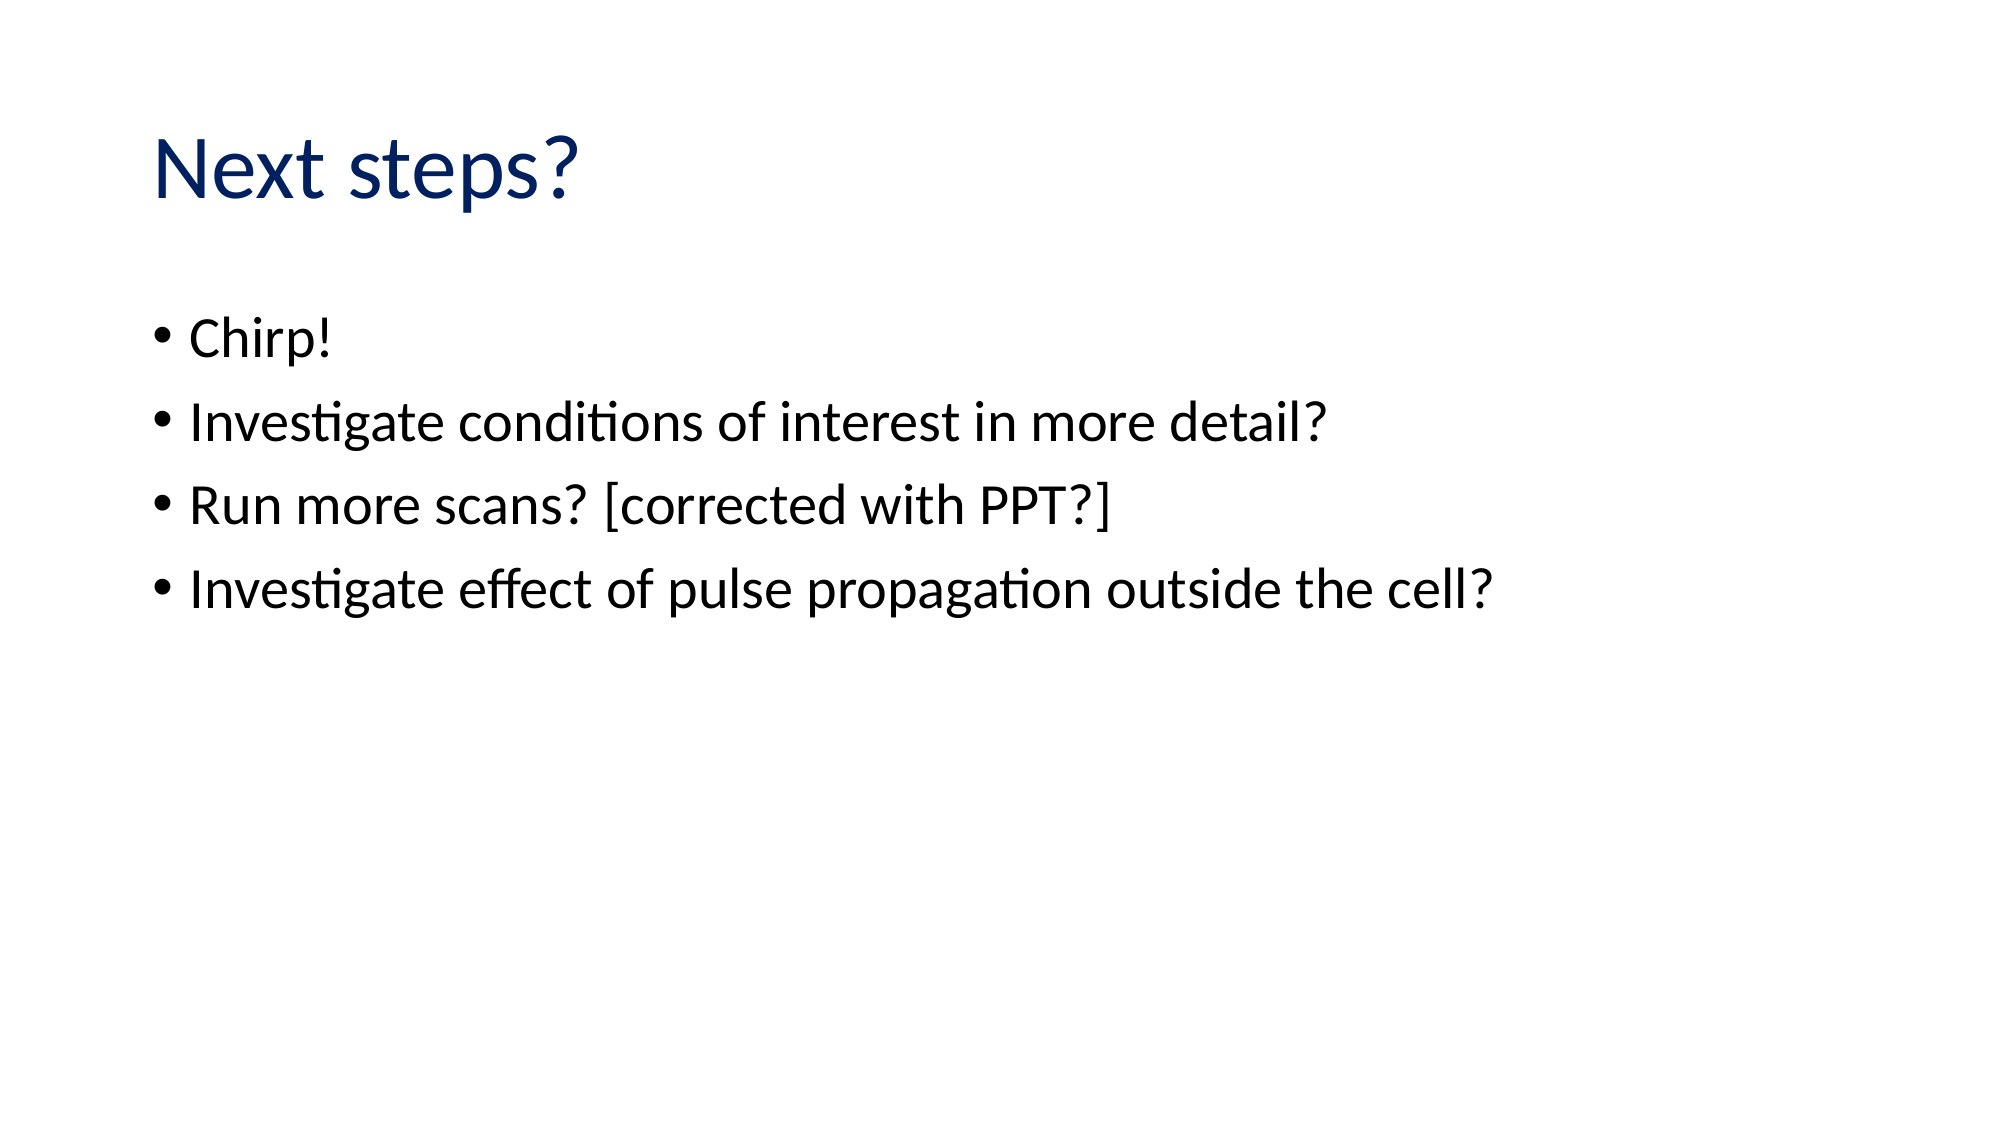

# Next steps?
Chirp!
Investigate conditions of interest in more detail?
Run more scans? [corrected with PPT?]
Investigate effect of pulse propagation outside the cell?